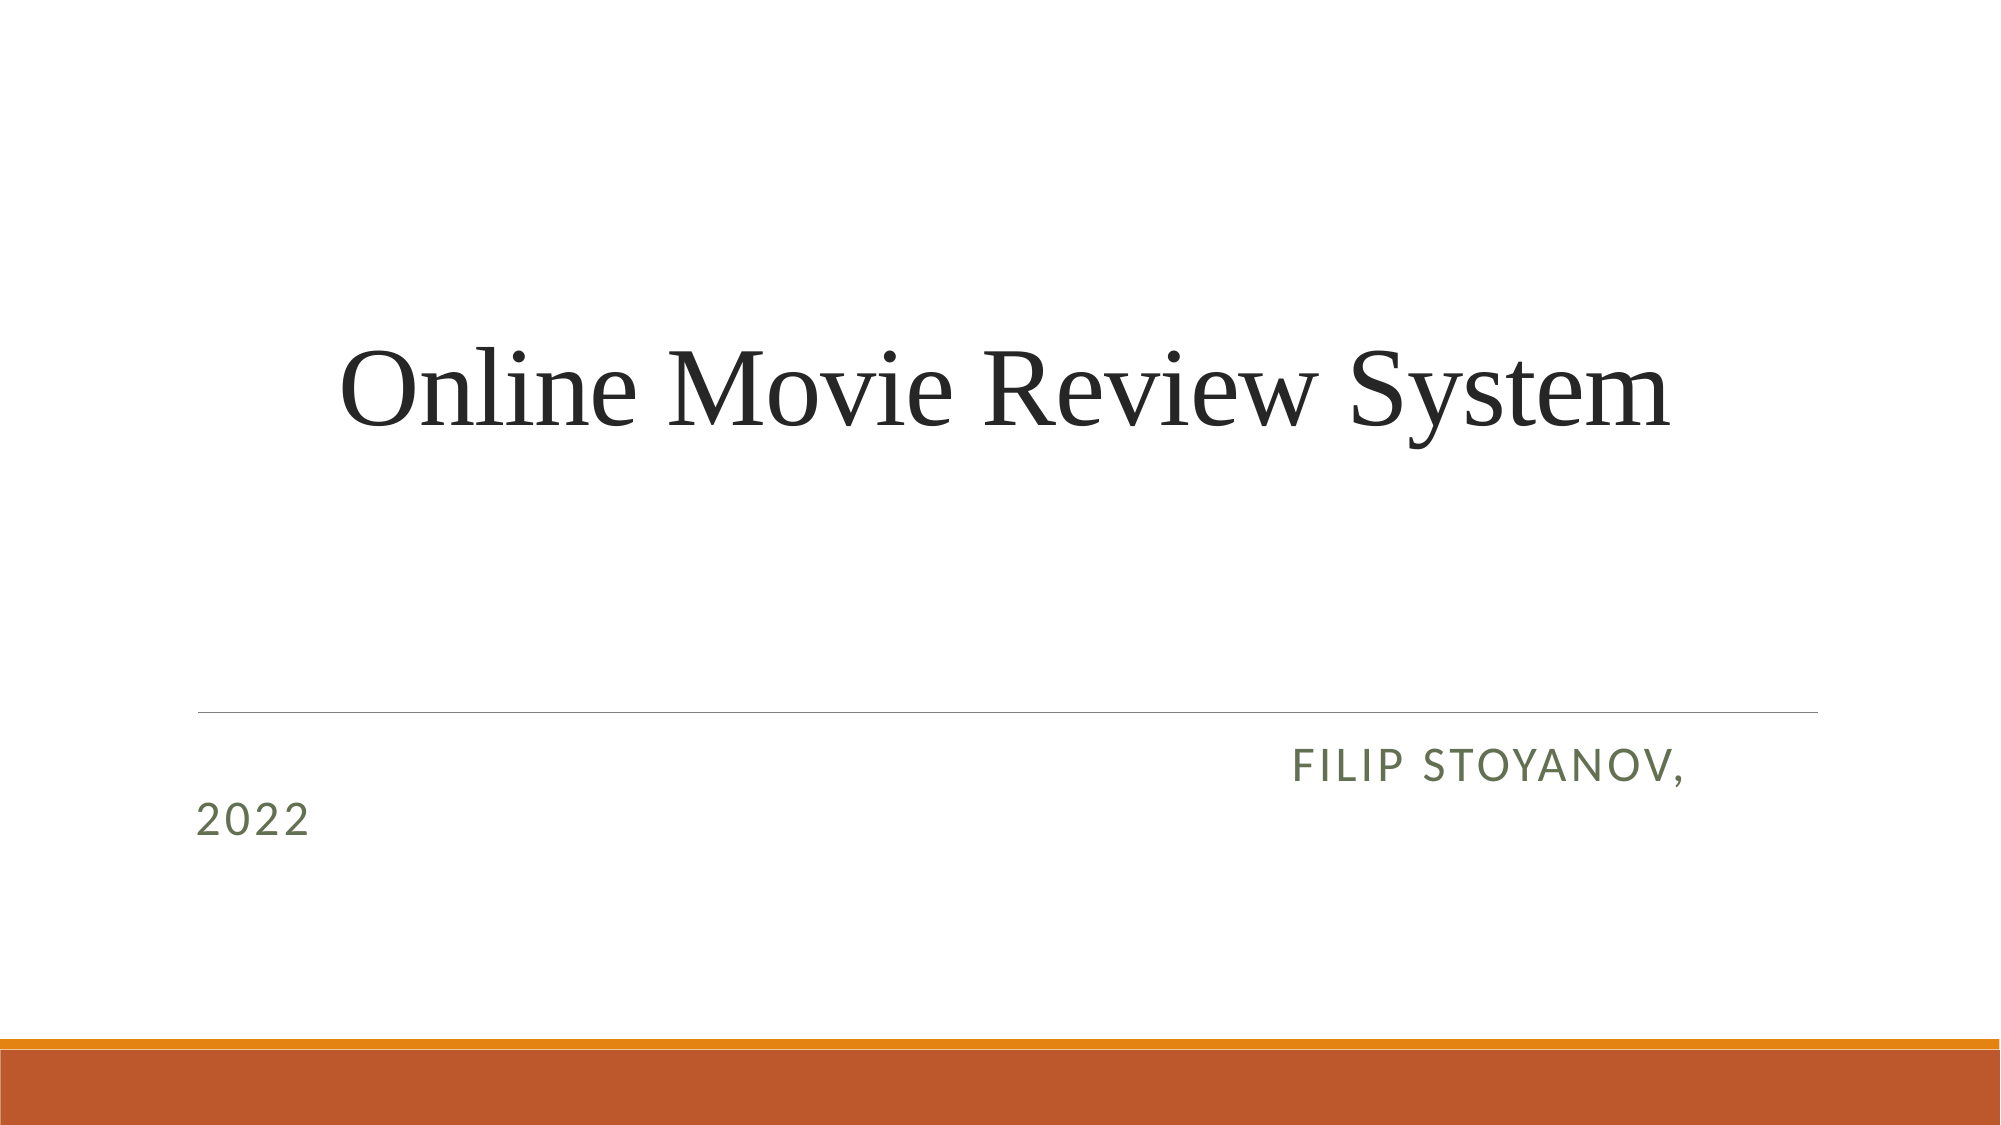

# Online Movie Review System
                                                                       Filip STOYANOV, 2022